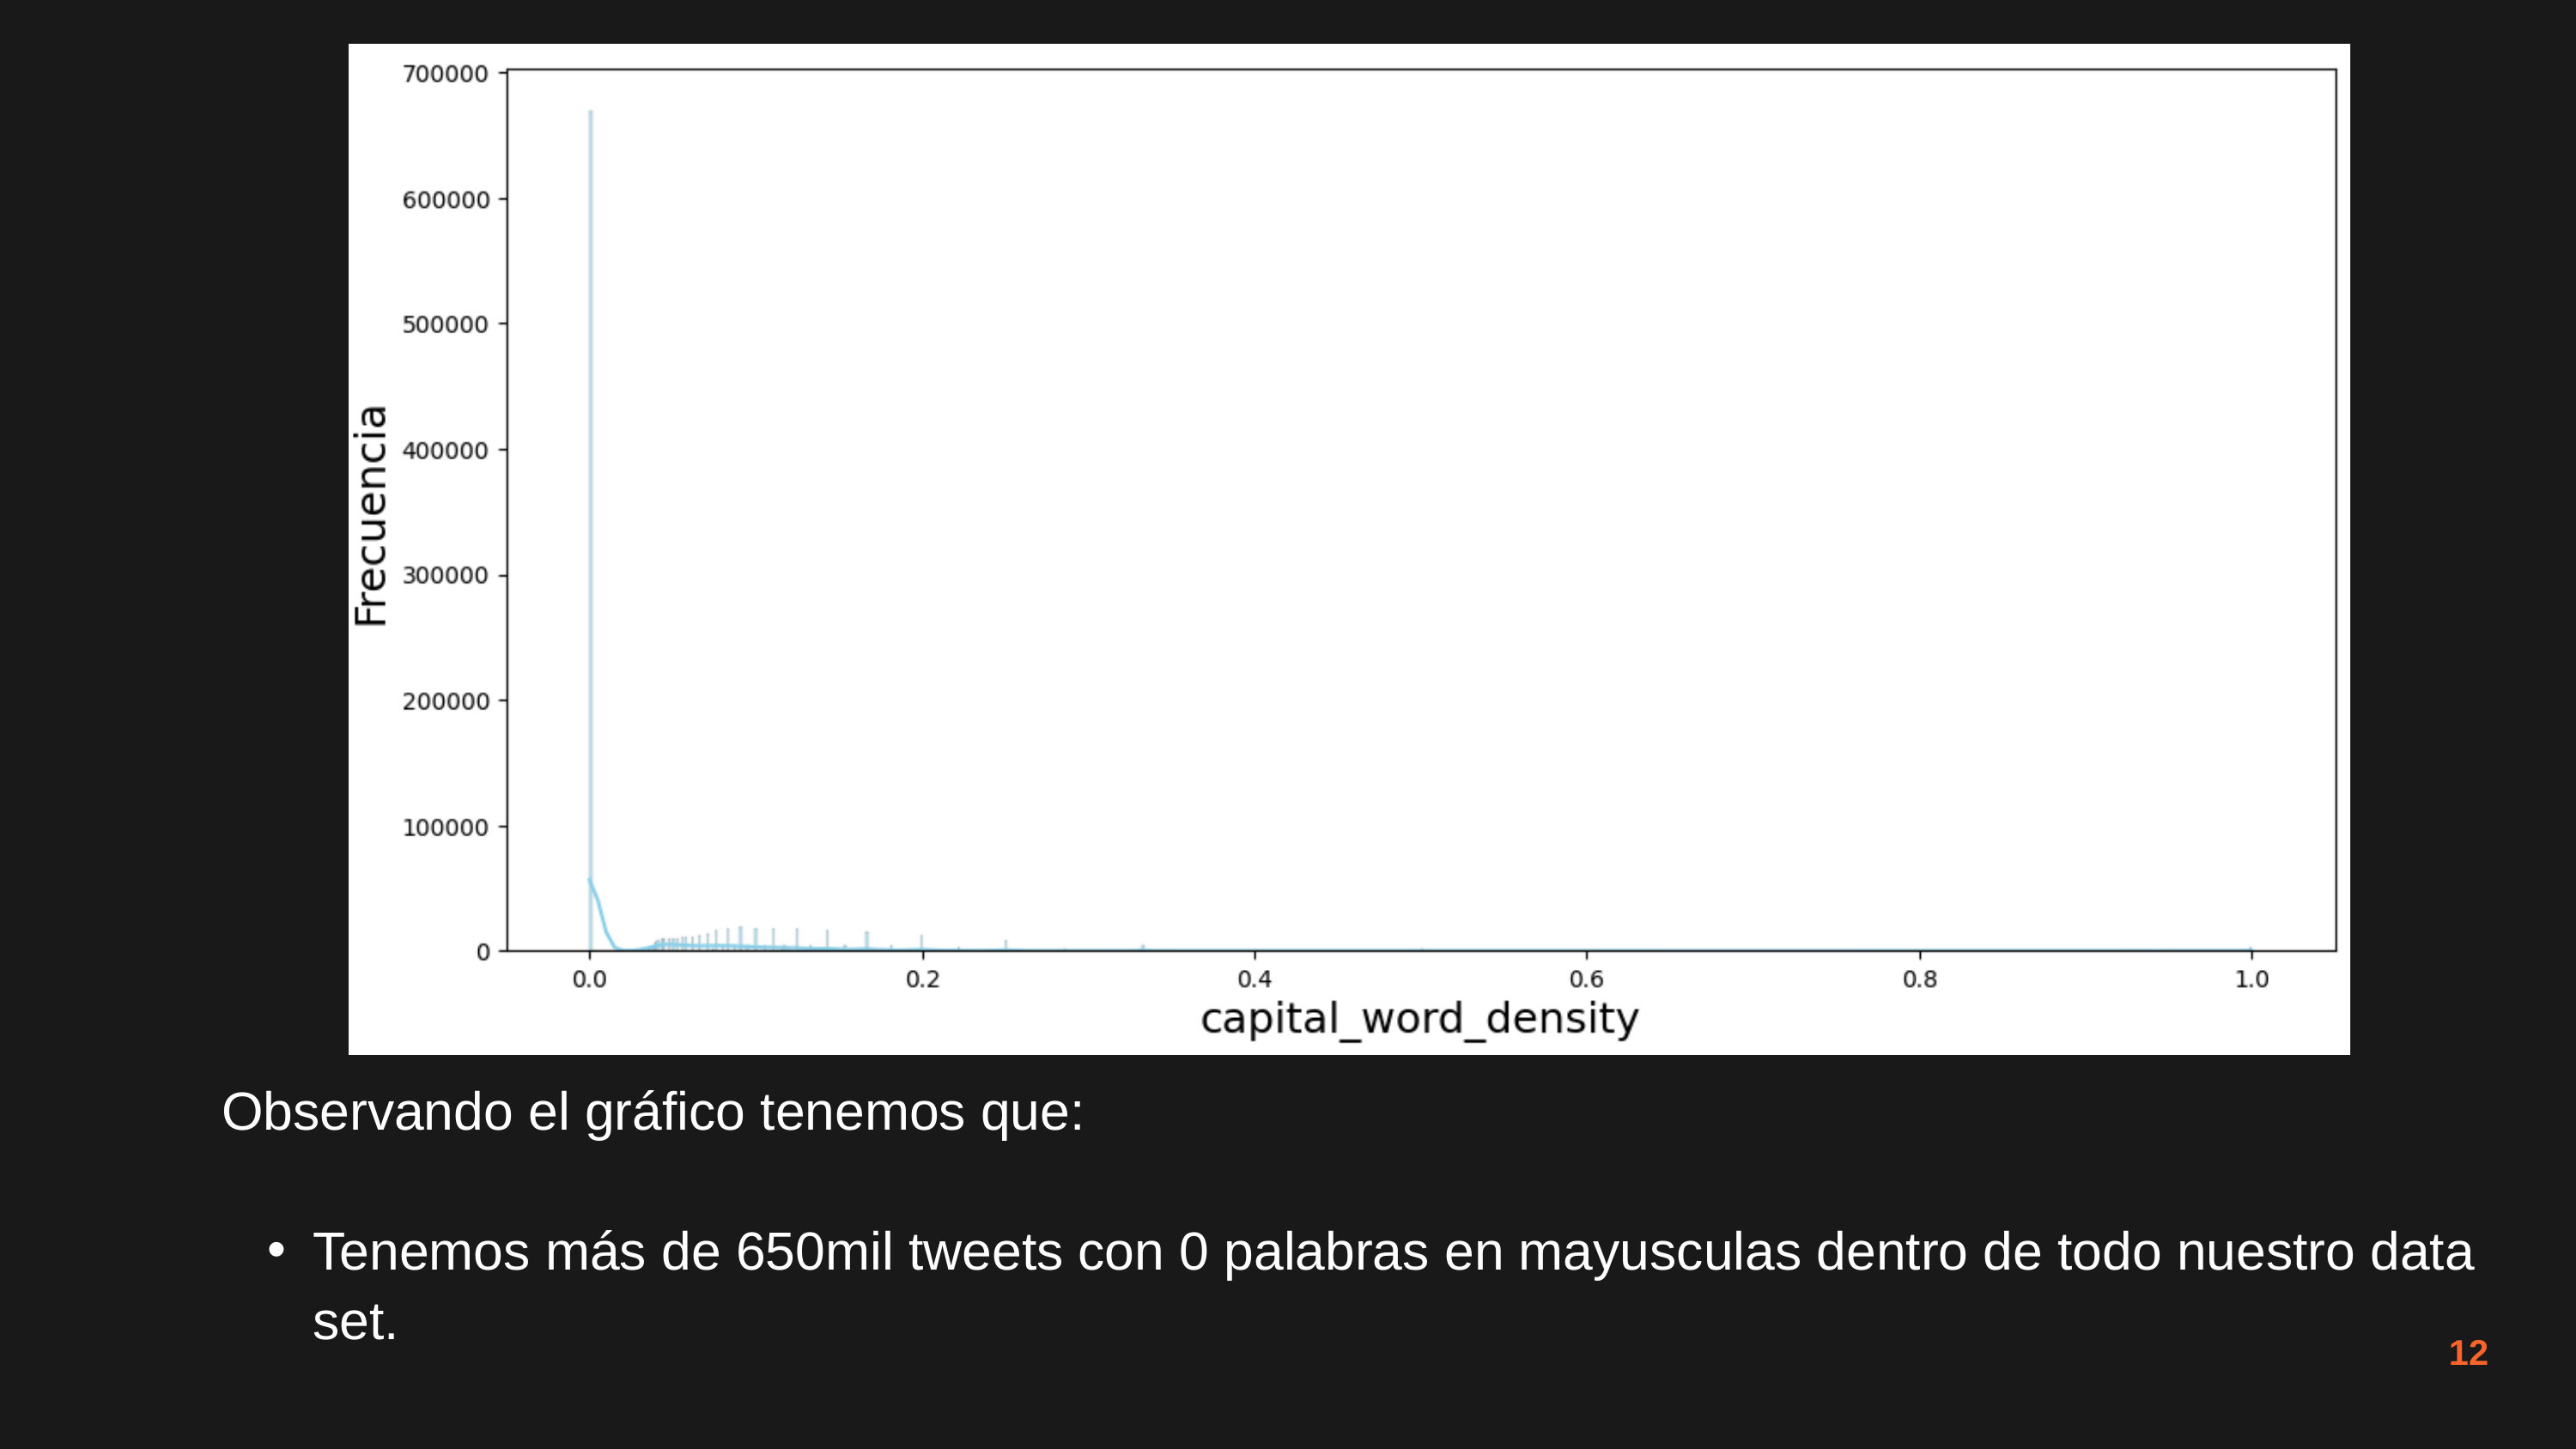

Observando el gráfico tenemos que:

Tenemos más de 650mil tweets con 0 palabras en mayusculas dentro de todo nuestro data set.
12